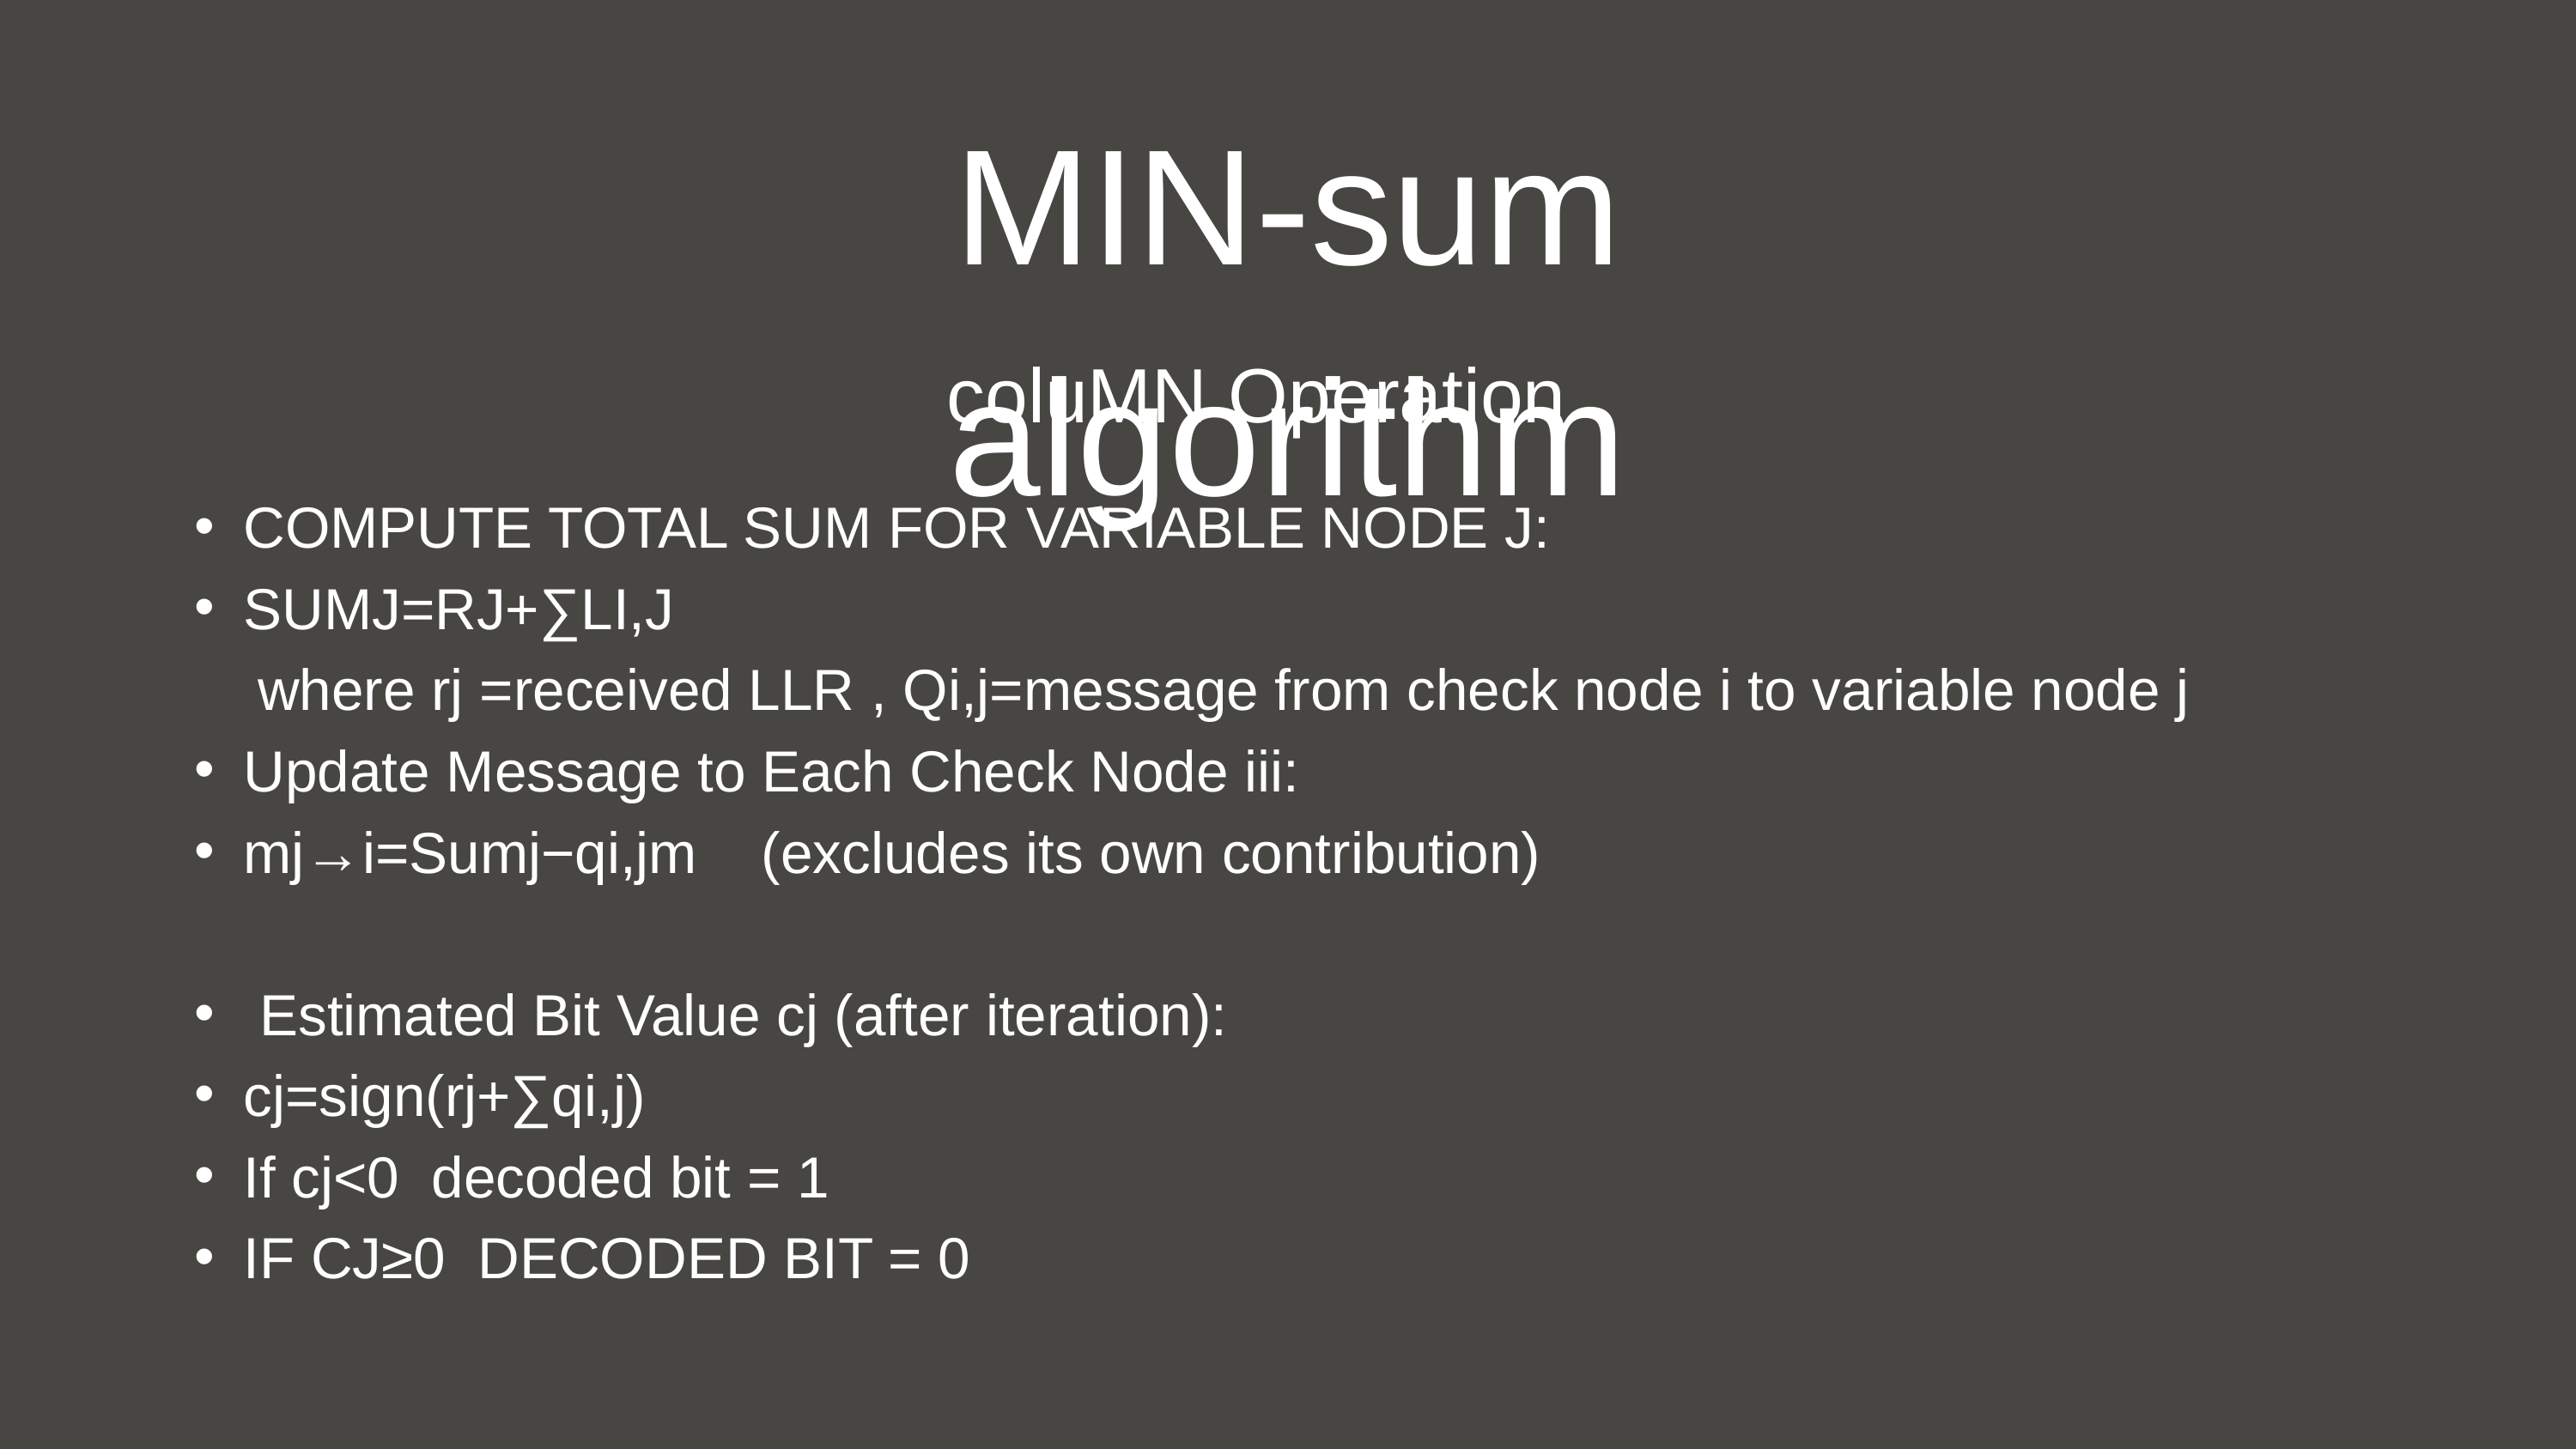

MIN-sum algorithm
coluMN Operation
COMPUTE TOTAL SUM FOR VARIABLE NODE J:
SUMJ=RJ+∑LI,J
       where rj =received LLR , Qi,j=message from check node i to variable node j
Update Message to Each Check Node iii:
mj→i=Sumj−qi,jm    (excludes its own contribution)

 Estimated Bit Value cj (after iteration):
cj=sign(rj+∑qi,j)
If cj<0  decoded bit = 1
IF CJ≥0  DECODED BIT = 0